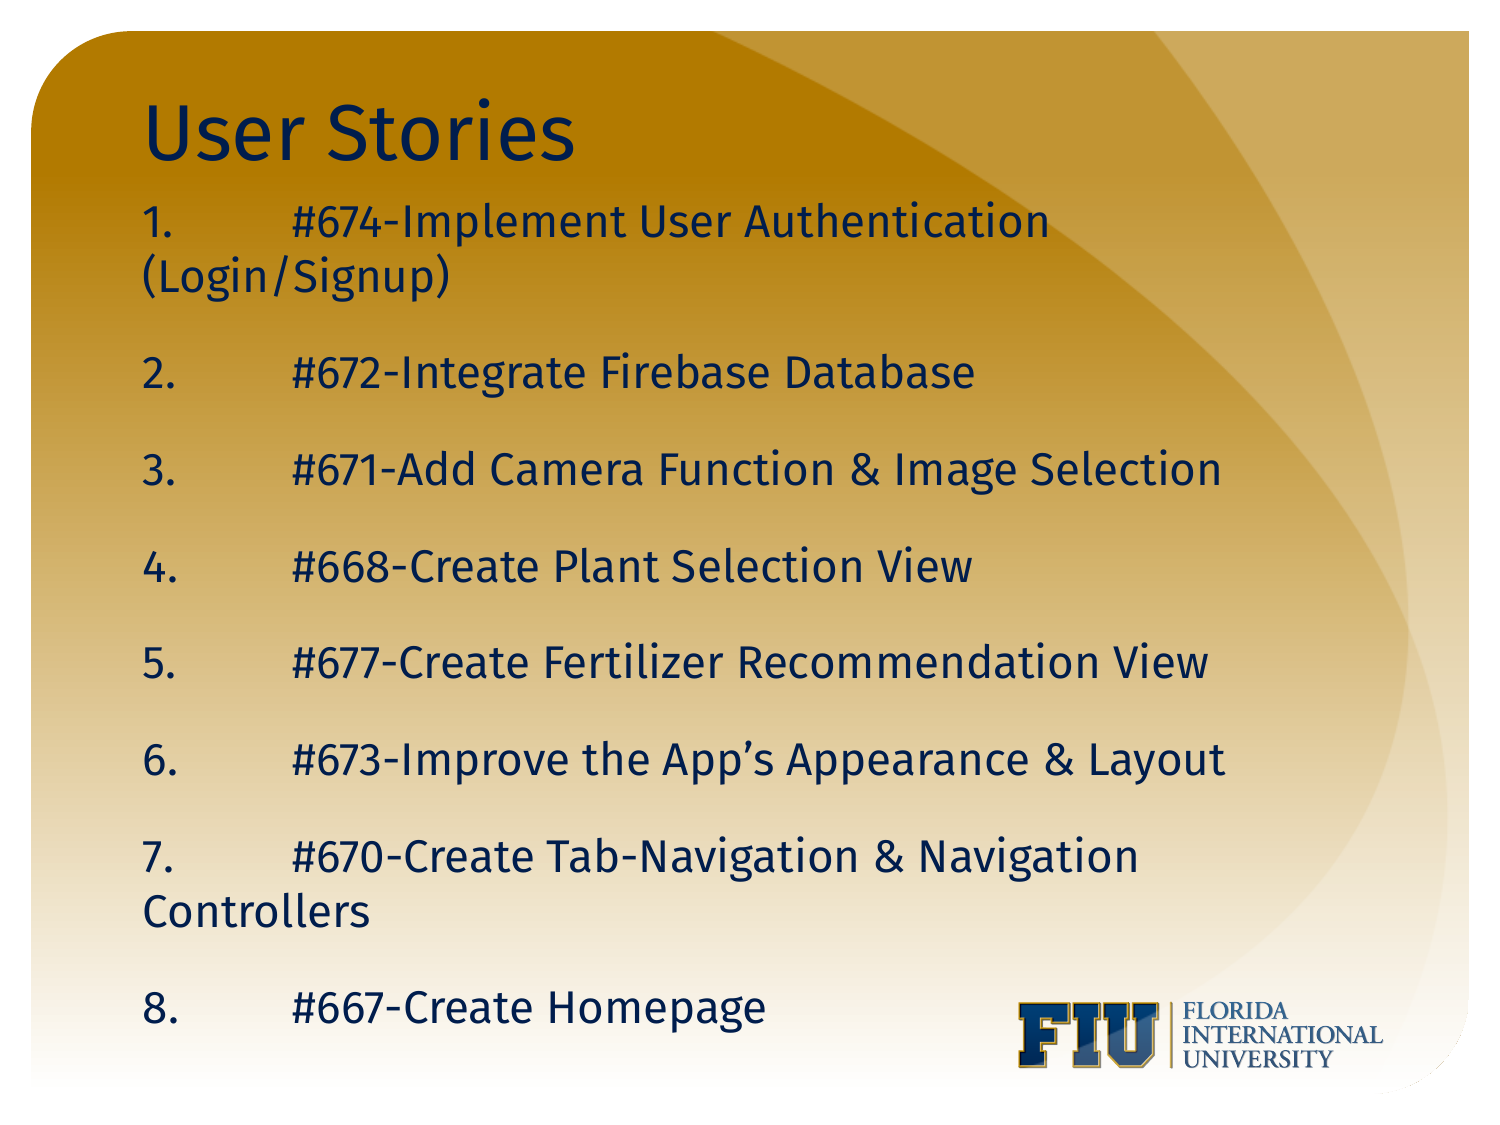

# User Stories
1.	#674-Implement User Authentication (Login/Signup)
2.	#672-Integrate Firebase Database
3.	#671-Add Camera Function & Image Selection
4.	#668-Create Plant Selection View
5.	#677-Create Fertilizer Recommendation View
6.	#673-Improve the App’s Appearance & Layout
7.	#670-Create Tab-Navigation & Navigation Controllers
8.	#667-Create Homepage